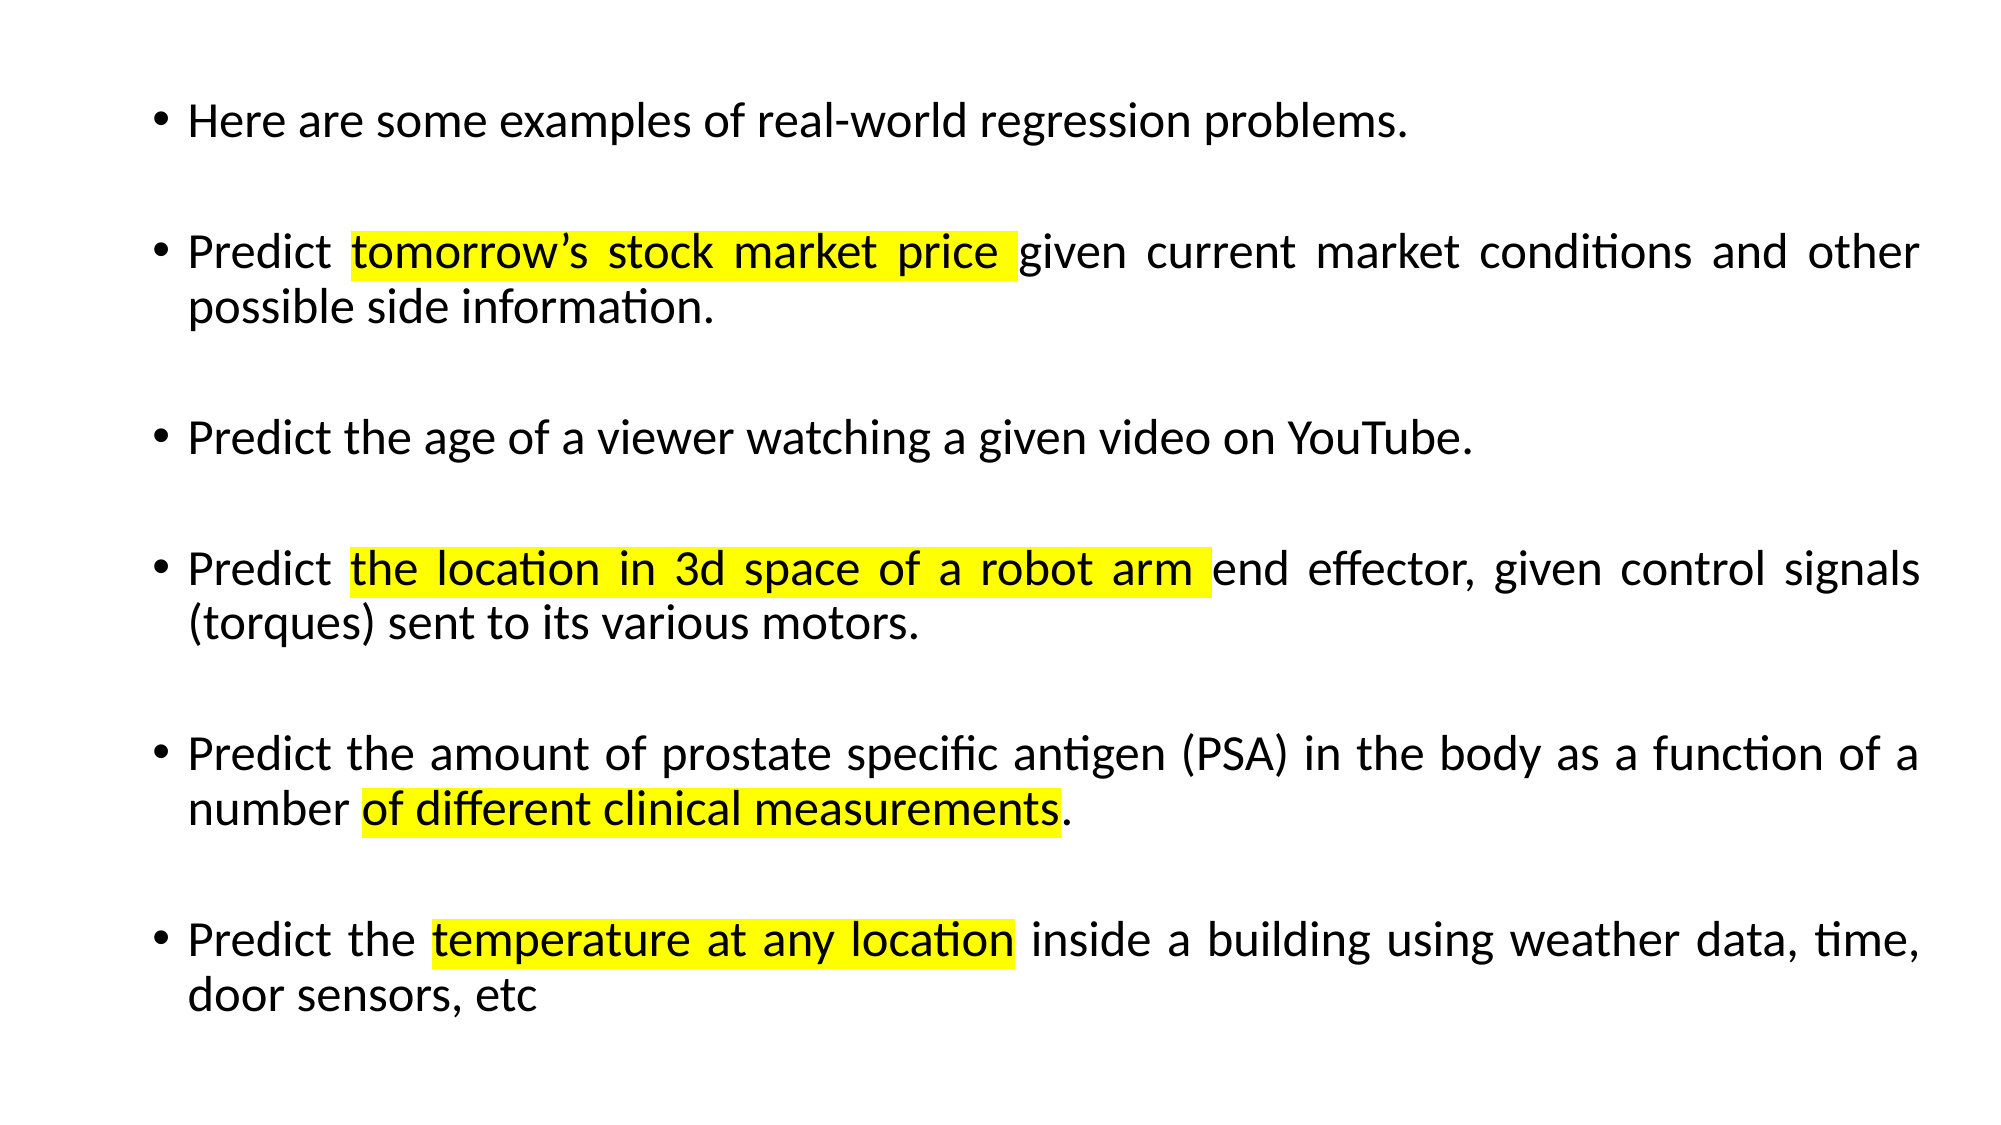

Here are some examples of real-world regression problems.

Predict tomorrow’s stock market price given current market conditions and other possible side information.

Predict the age of a viewer watching a given video on YouTube.

Predict the location in 3d space of a robot arm end effector, given control signals (torques) sent to its various motors.

Predict the amount of prostate specific antigen (PSA) in the body as a function of a number of different clinical measurements.

Predict the temperature at any location inside a building using weather data, time, door sensors, etc